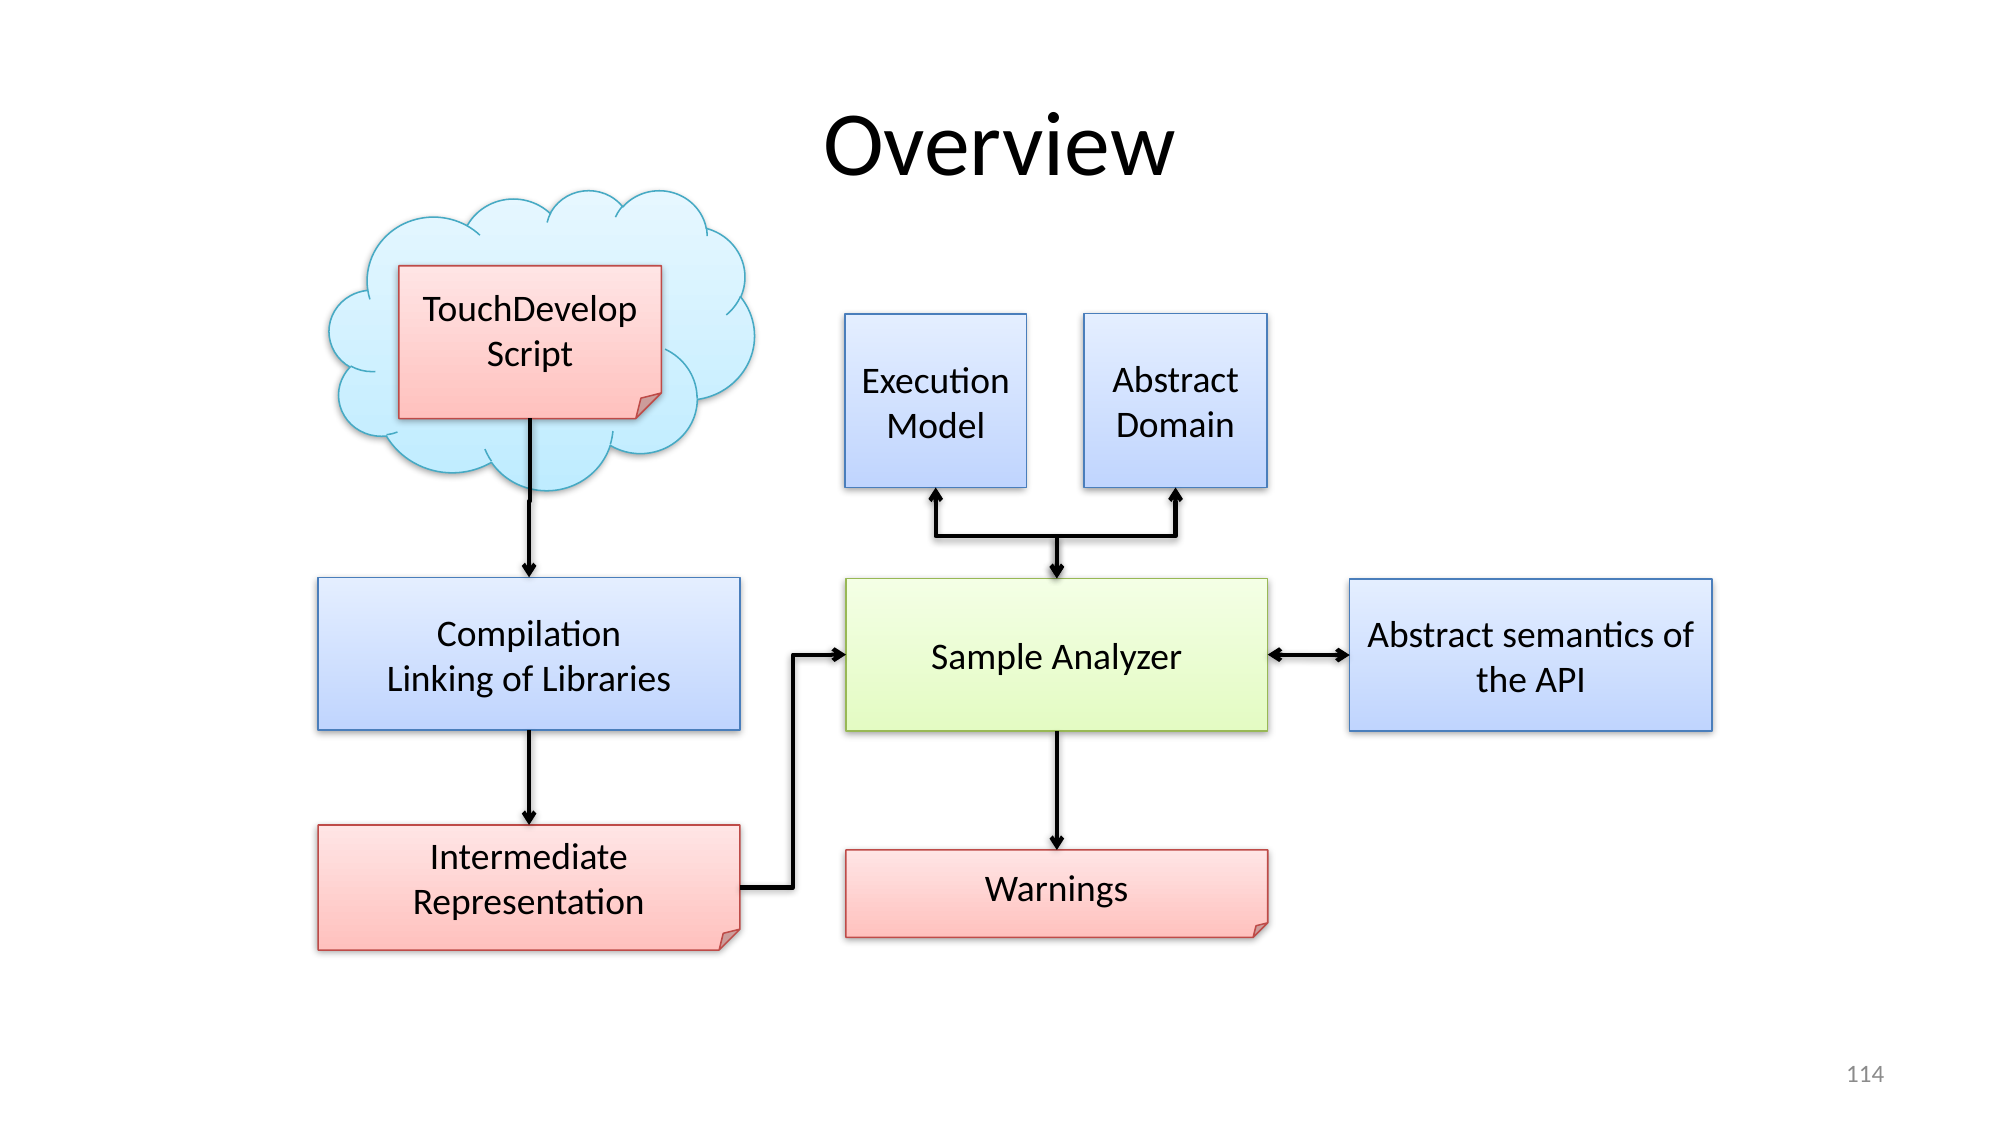

# Overview

TouchDevelop
Script
Abstract Domain
Execution Model
Compilation
Linking of Libraries
Sample Analyzer
Abstract semantics of the API
Intermediate Representation
Warnings
114